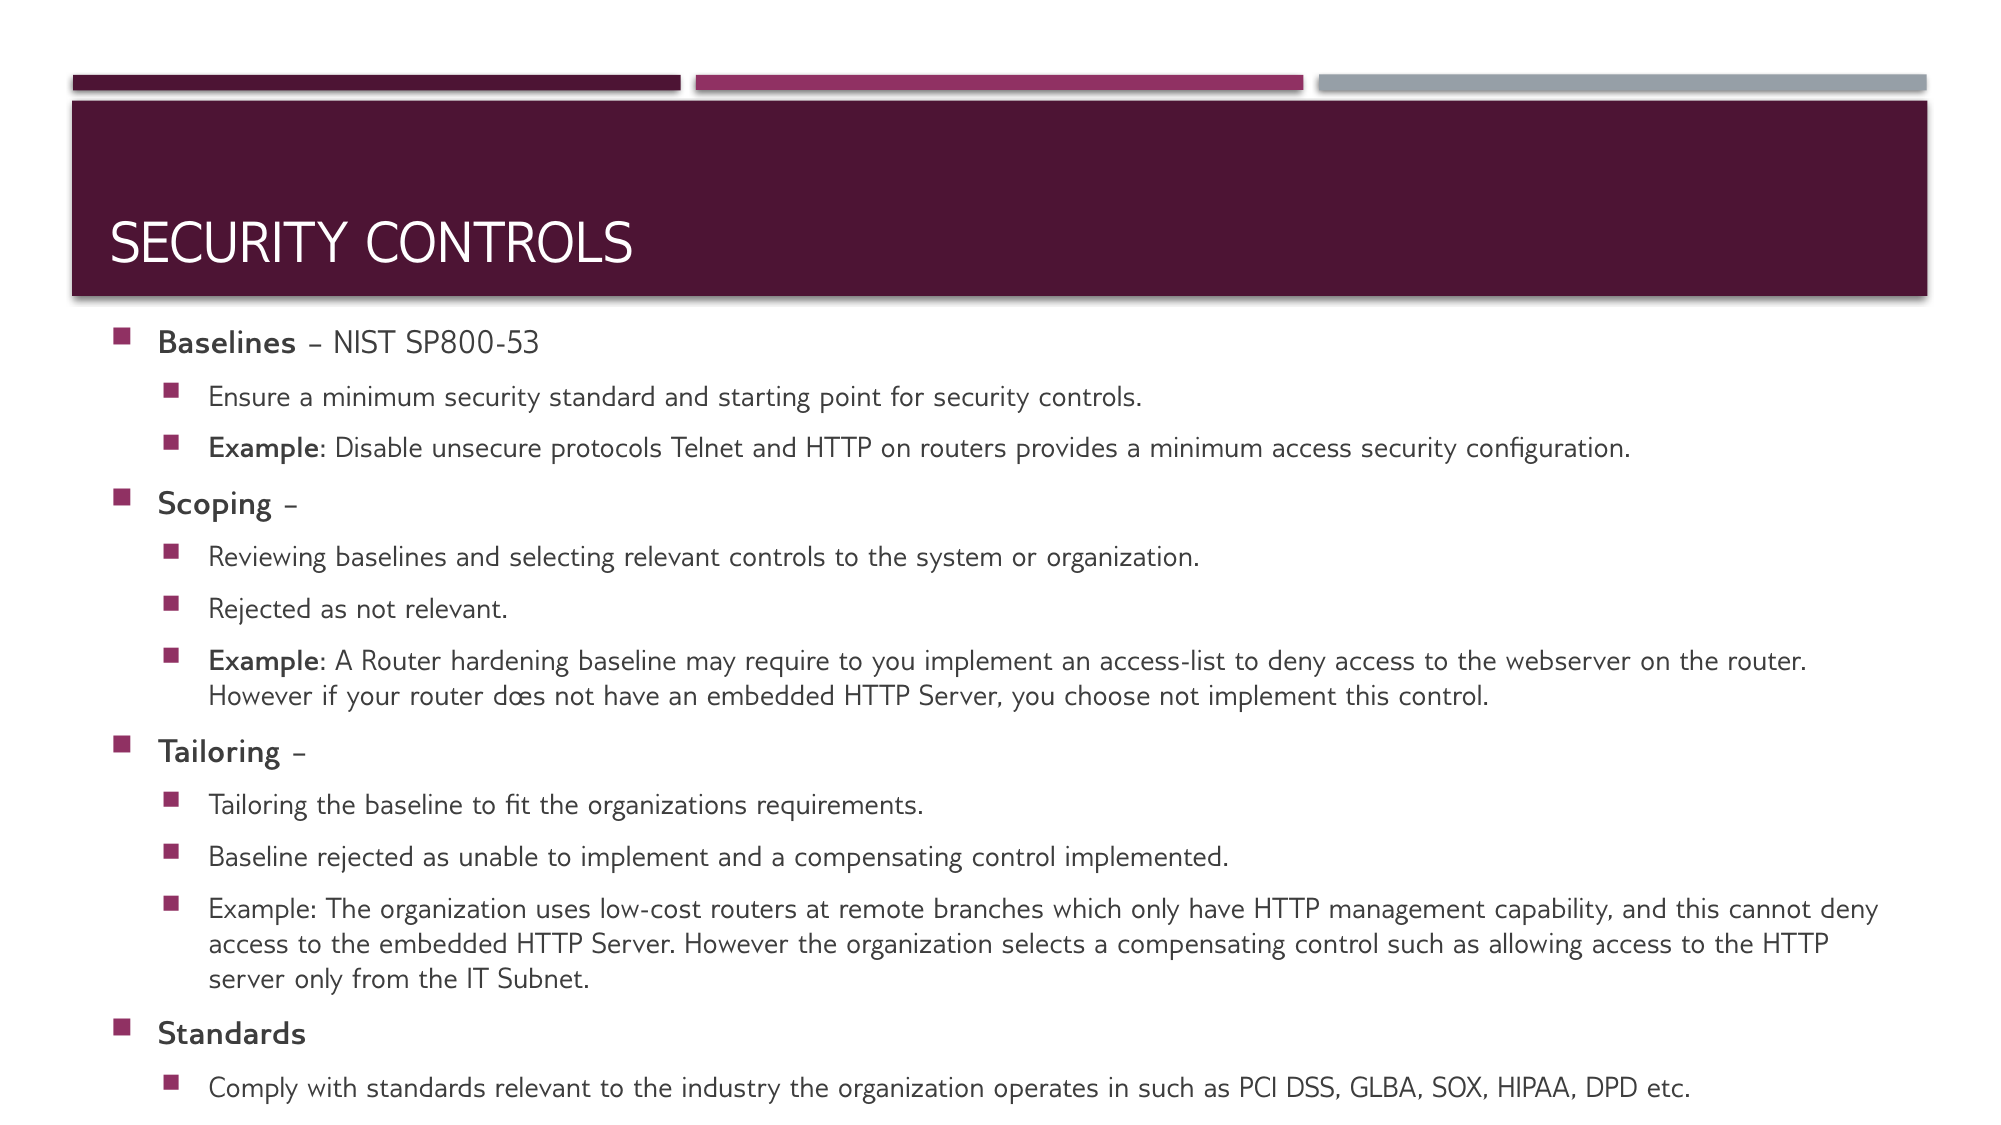

# Security controls
Baselines – NIST SP800-53
Ensure a minimum security standard and starting point for security controls.
Example: Disable unsecure protocols Telnet and HTTP on routers provides a minimum access security configuration.
Scoping –
Reviewing baselines and selecting relevant controls to the system or organization.
Rejected as not relevant.
Example: A Router hardening baseline may require to you implement an access-list to deny access to the webserver on the router. However if your router does not have an embedded HTTP Server, you choose not implement this control.
Tailoring –
Tailoring the baseline to fit the organizations requirements.
Baseline rejected as unable to implement and a compensating control implemented.
Example: The organization uses low-cost routers at remote branches which only have HTTP management capability, and this cannot deny access to the embedded HTTP Server. However the organization selects a compensating control such as allowing access to the HTTP server only from the IT Subnet.
Standards
Comply with standards relevant to the industry the organization operates in such as PCI DSS, GLBA, SOX, HIPAA, DPD etc.